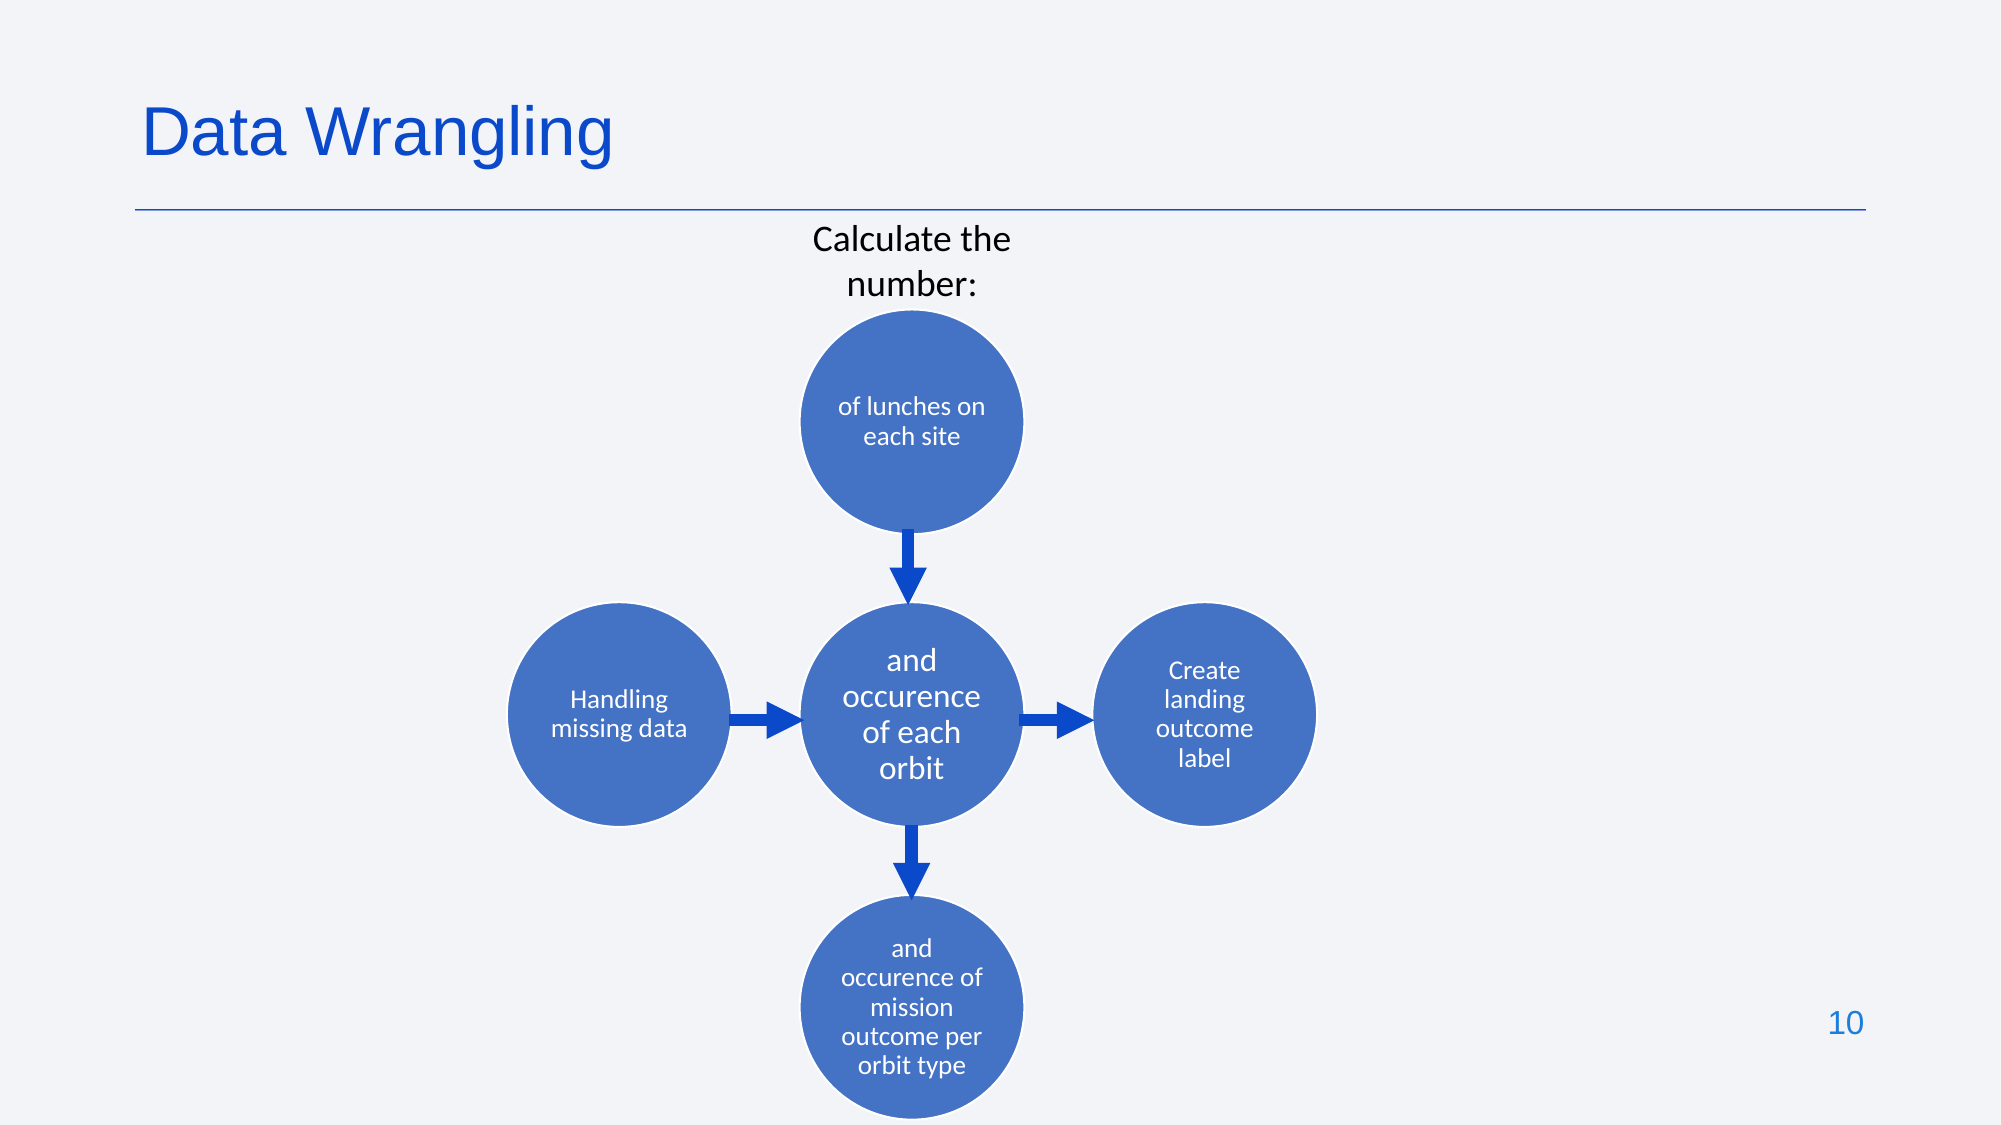

Data Wrangling
Calculate the number:
and occurence of each orbit

of lunches on each site

Create landing outcome label

and occurence of mission outcome per orbit type

Handling missing data
10